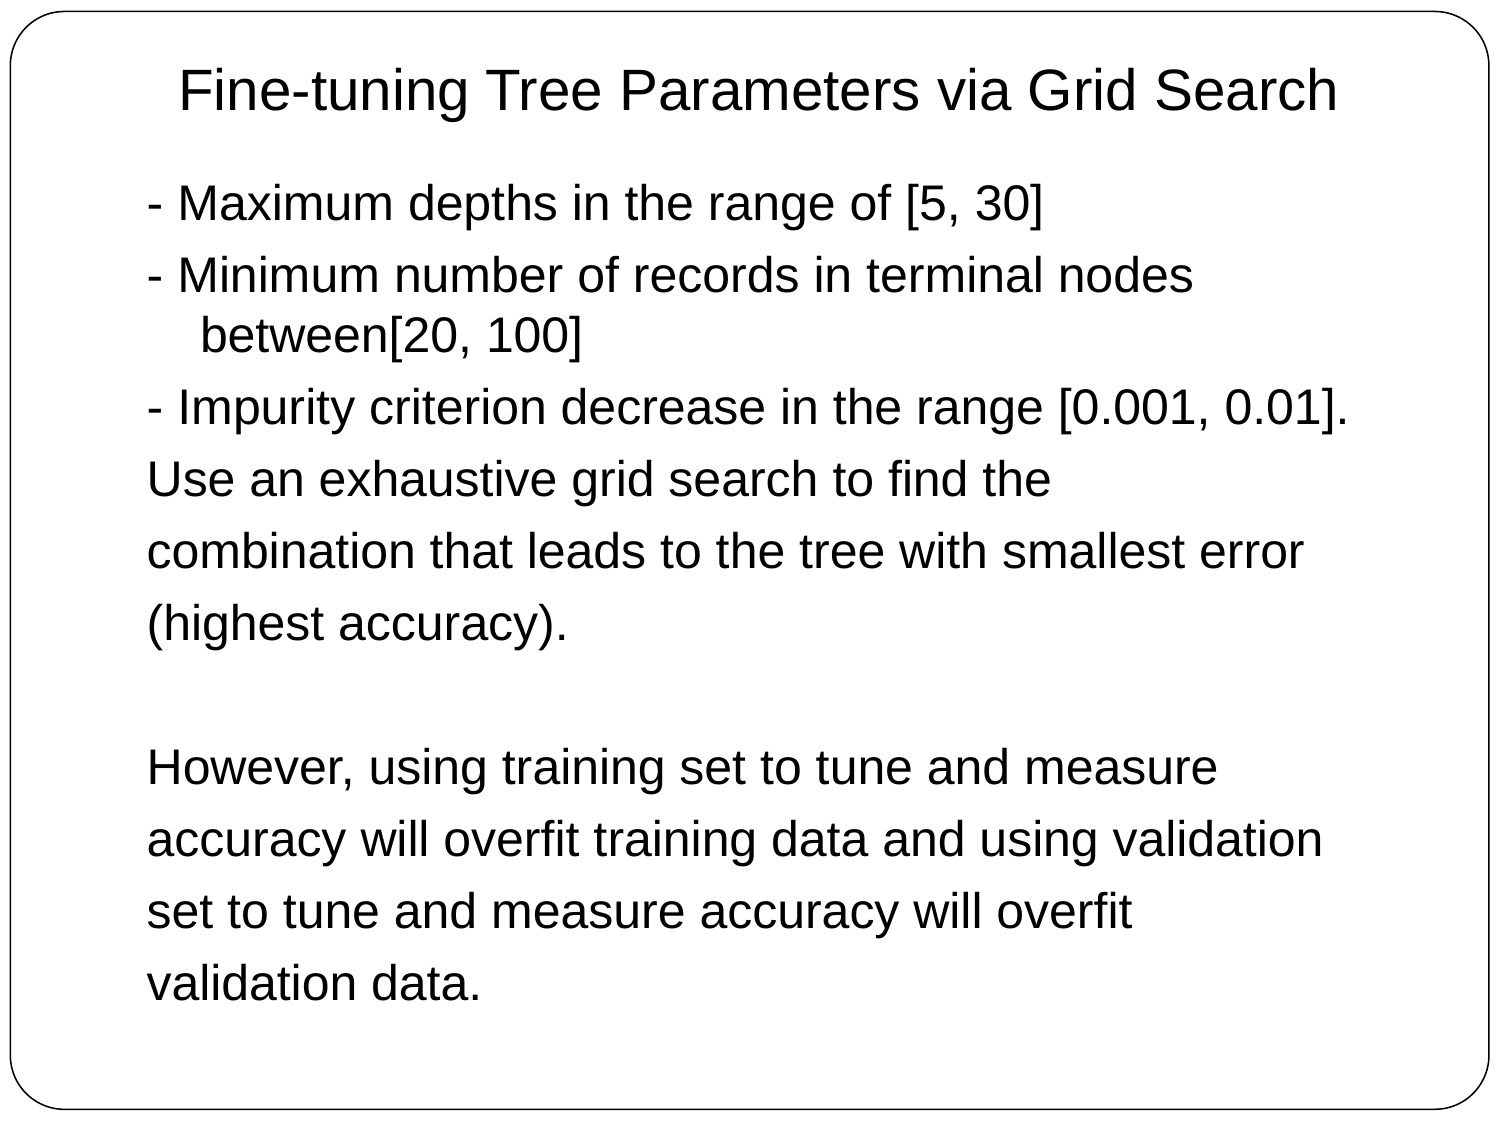

# Fine-tuning Tree Parameters via Grid Search
- Maximum depths in the range of [5, 30]
- Minimum number of records in terminal nodes between[20, 100]
- Impurity criterion decrease in the range [0.001, 0.01].
Use an exhaustive grid search to find the
combination that leads to the tree with smallest error
(highest accuracy).

However, using training set to tune and measure
accuracy will overfit training data and using validation
set to tune and measure accuracy will overfit
validation data.